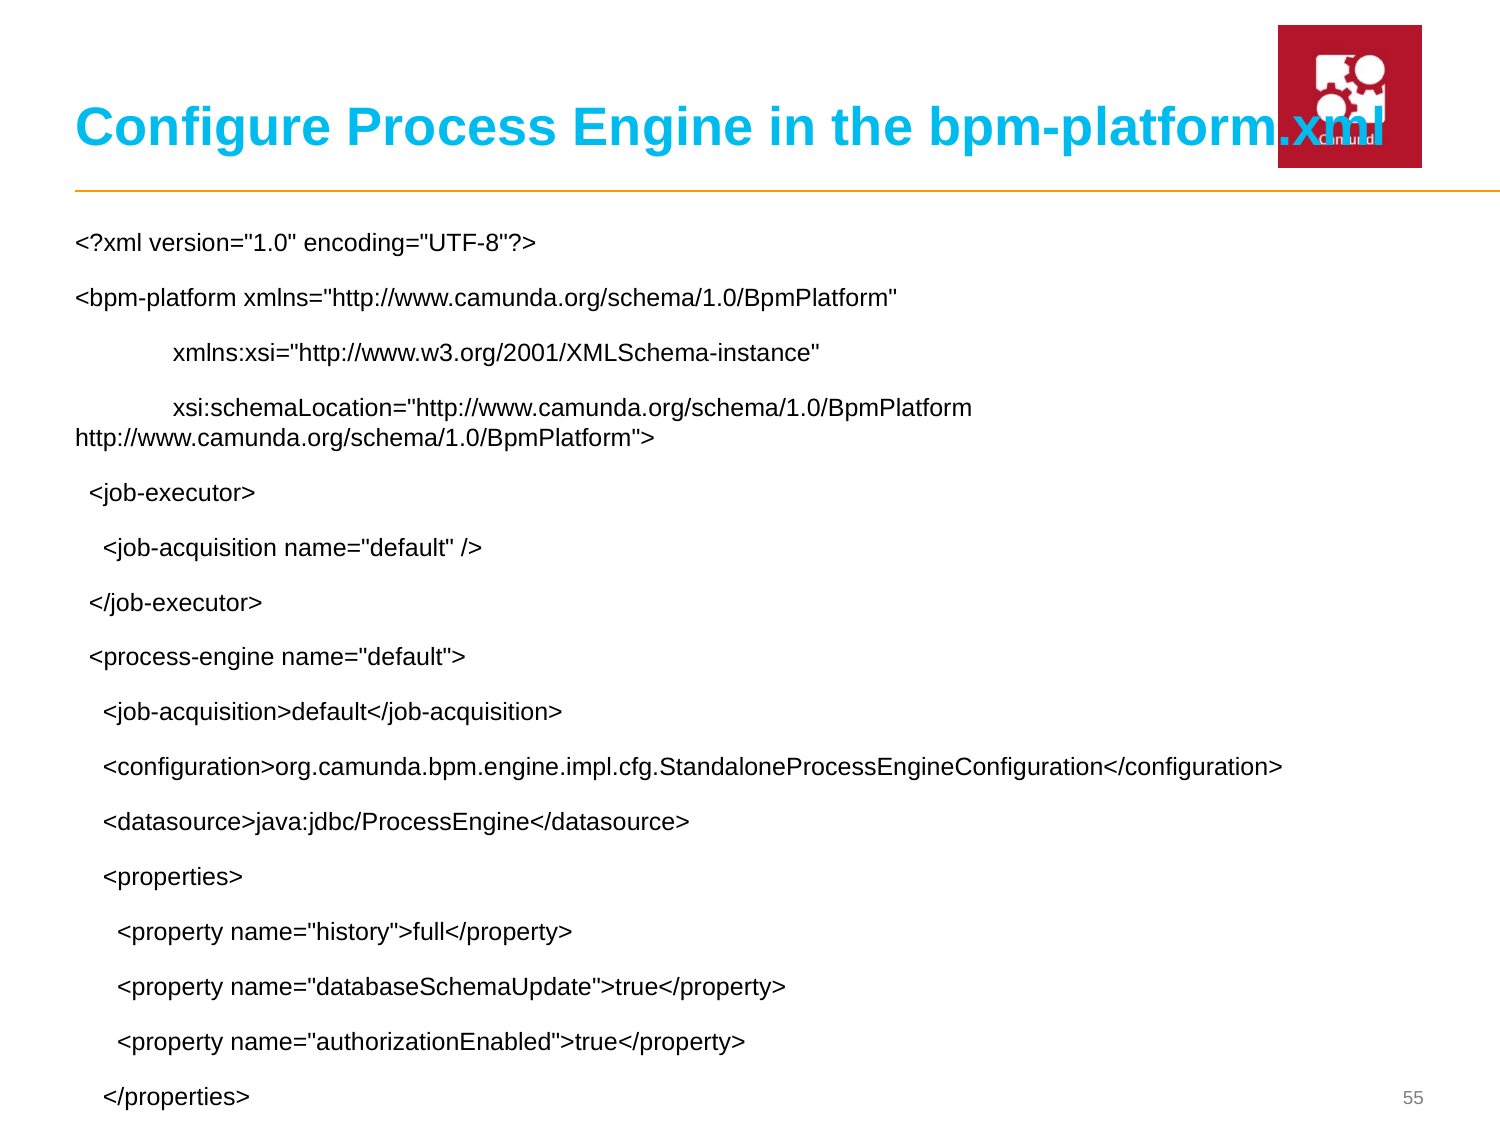

# Configure Process Engine in the bpm-platform.xml
<?xml version="1.0" encoding="UTF-8"?>
<bpm-platform xmlns="http://www.camunda.org/schema/1.0/BpmPlatform"
              xmlns:xsi="http://www.w3.org/2001/XMLSchema-instance"
              xsi:schemaLocation="http://www.camunda.org/schema/1.0/BpmPlatform http://www.camunda.org/schema/1.0/BpmPlatform">
  <job-executor>
    <job-acquisition name="default" />
  </job-executor>
  <process-engine name="default">
    <job-acquisition>default</job-acquisition>
    <configuration>org.camunda.bpm.engine.impl.cfg.StandaloneProcessEngineConfiguration</configuration>
    <datasource>java:jdbc/ProcessEngine</datasource>
    <properties>
      <property name="history">full</property>
      <property name="databaseSchemaUpdate">true</property>
      <property name="authorizationEnabled">true</property>
    </properties>
  </process-engine>
</bpm-platform>